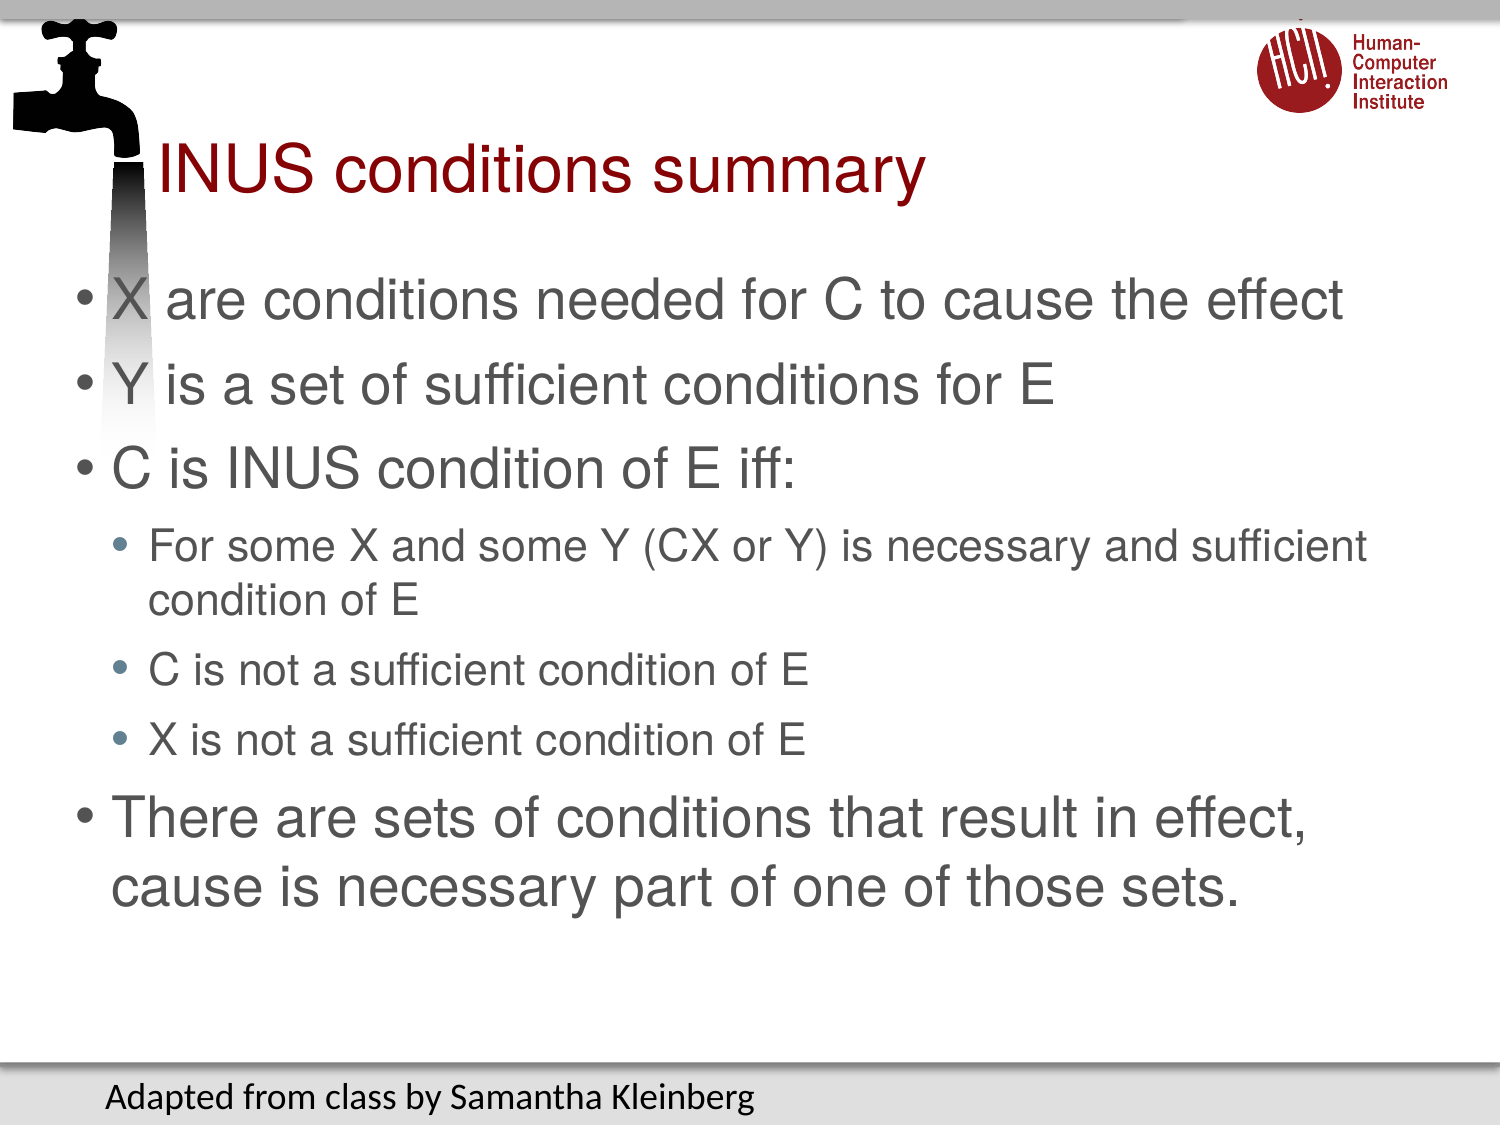

# INUS conditions summary
X are conditions needed for C to cause the effect
Y is a set of sufficient conditions for E
C is INUS condition of E iff:
For some X and some Y (CX or Y) is necessary and sufficient condition of E
C is not a sufficient condition of E
X is not a sufficient condition of E
There are sets of conditions that result in effect, cause is necessary part of one of those sets.
Adapted from class by Samantha Kleinberg